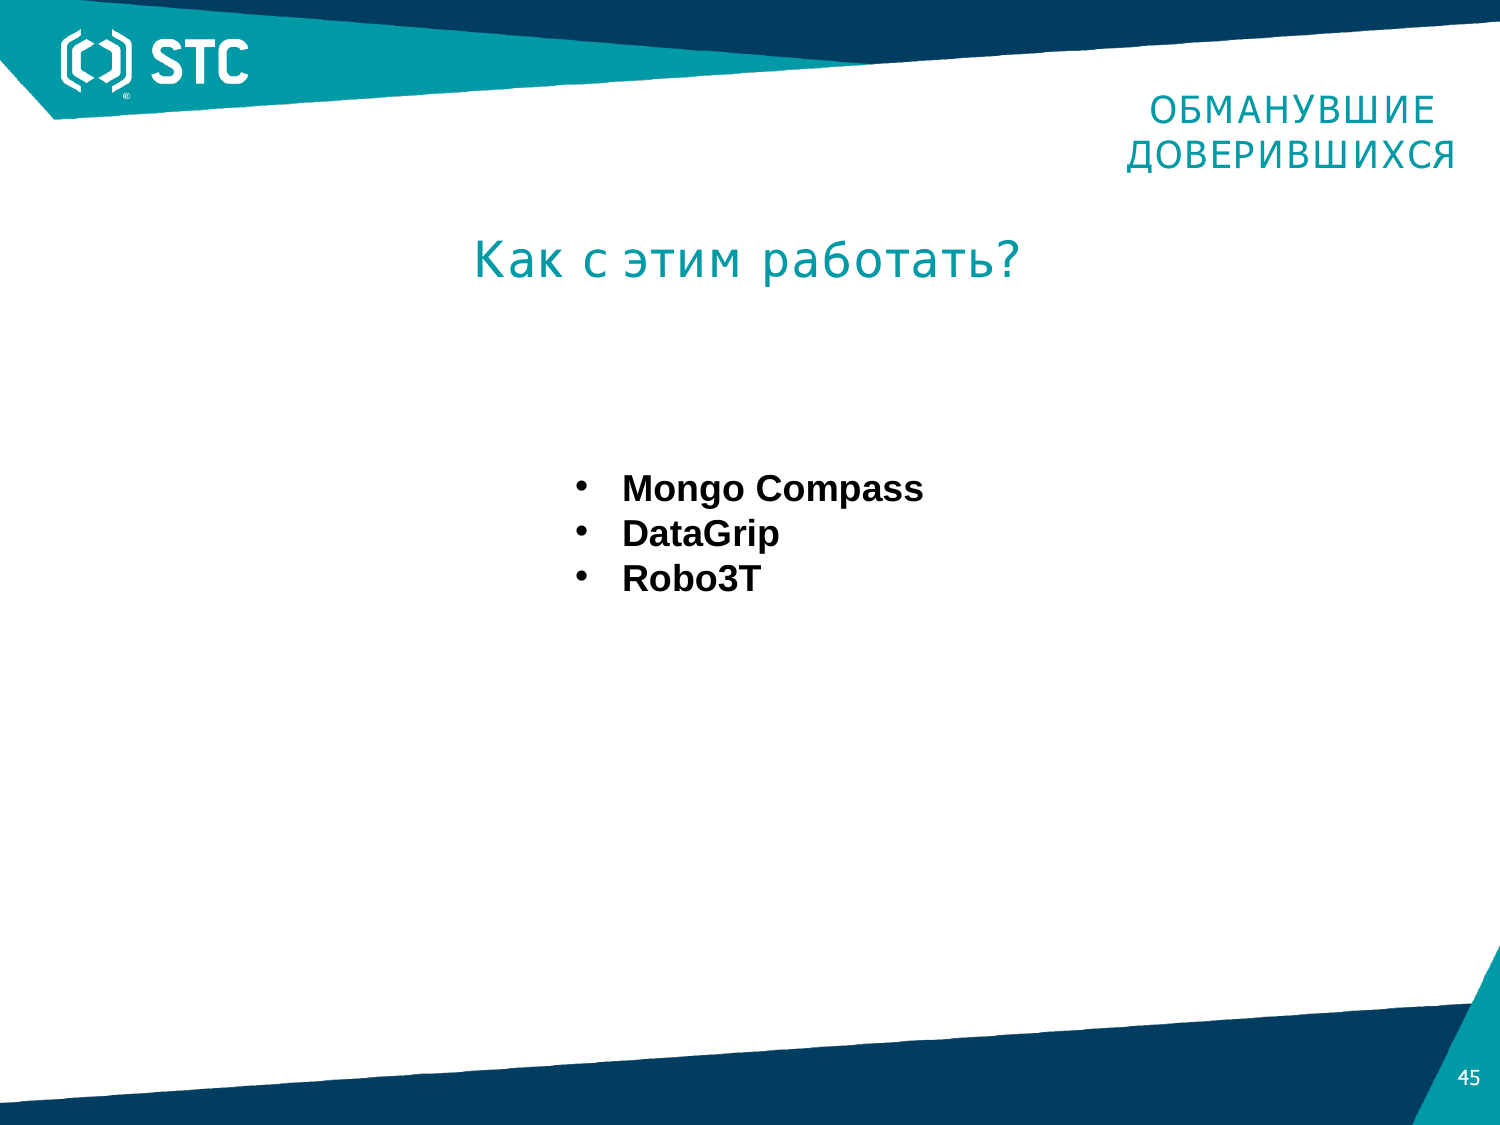

ОБМАНУВШИЕ ДОВЕРИВШИХСЯ
Как с этим работать?
Mongo Compass
DataGrip
Robo3T